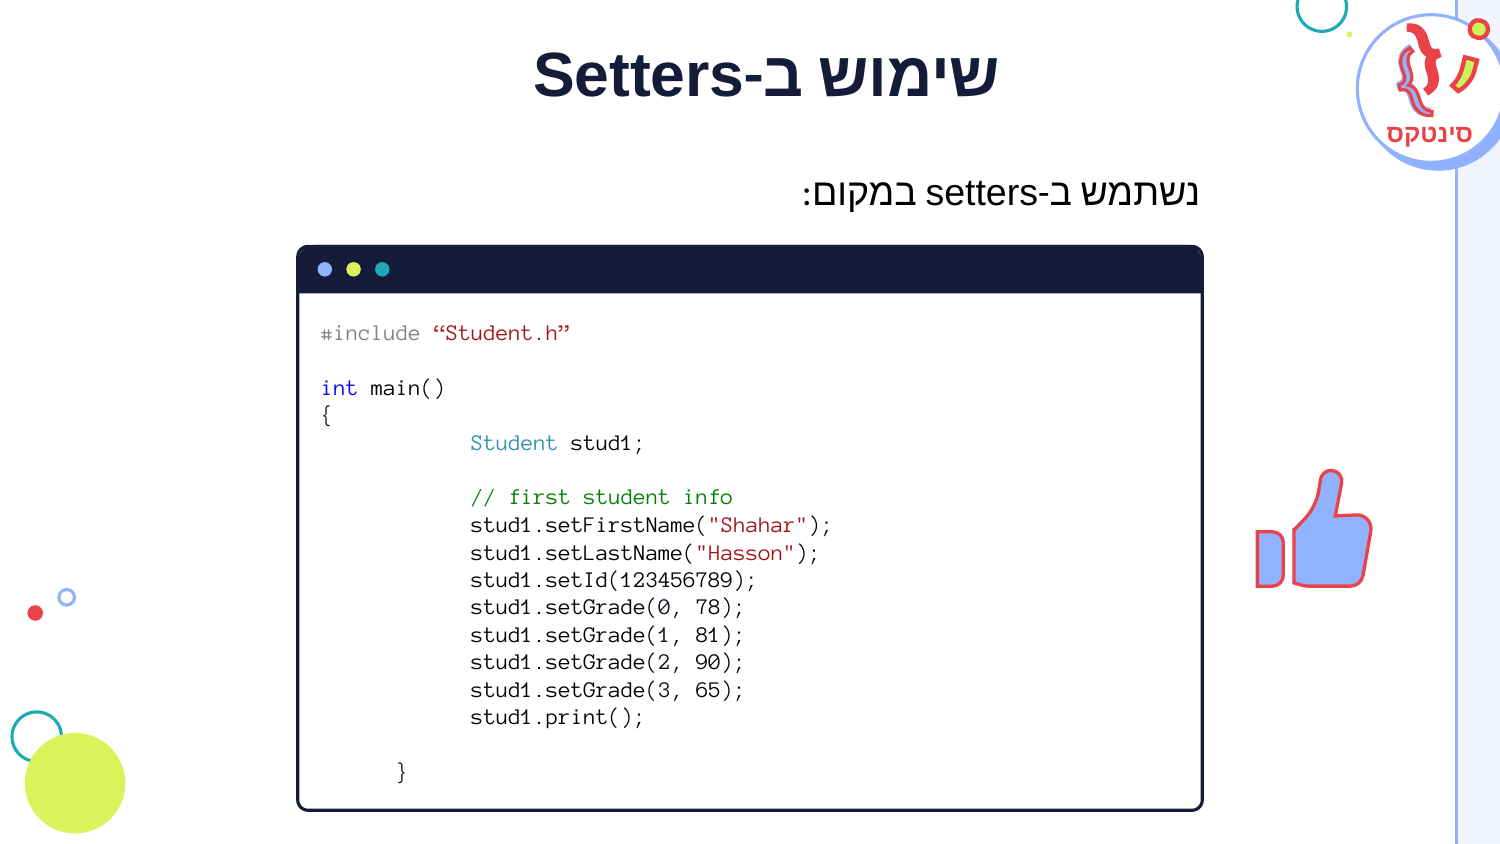

# שימוש ב-Setters
סינטקס
נשתמש ב-setters במקום:

#include “Student.h”

int main()
{
	Student stud1;

	// first student info
	stud1.setFirstName("Shahar");
	stud1.setLastName("Hasson");
	stud1.setId(123456789);
	stud1.setGrade(0, 78);
	stud1.setGrade(1, 81);
	stud1.setGrade(2, 90);
	stud1.setGrade(3, 65);
	stud1.print();

}